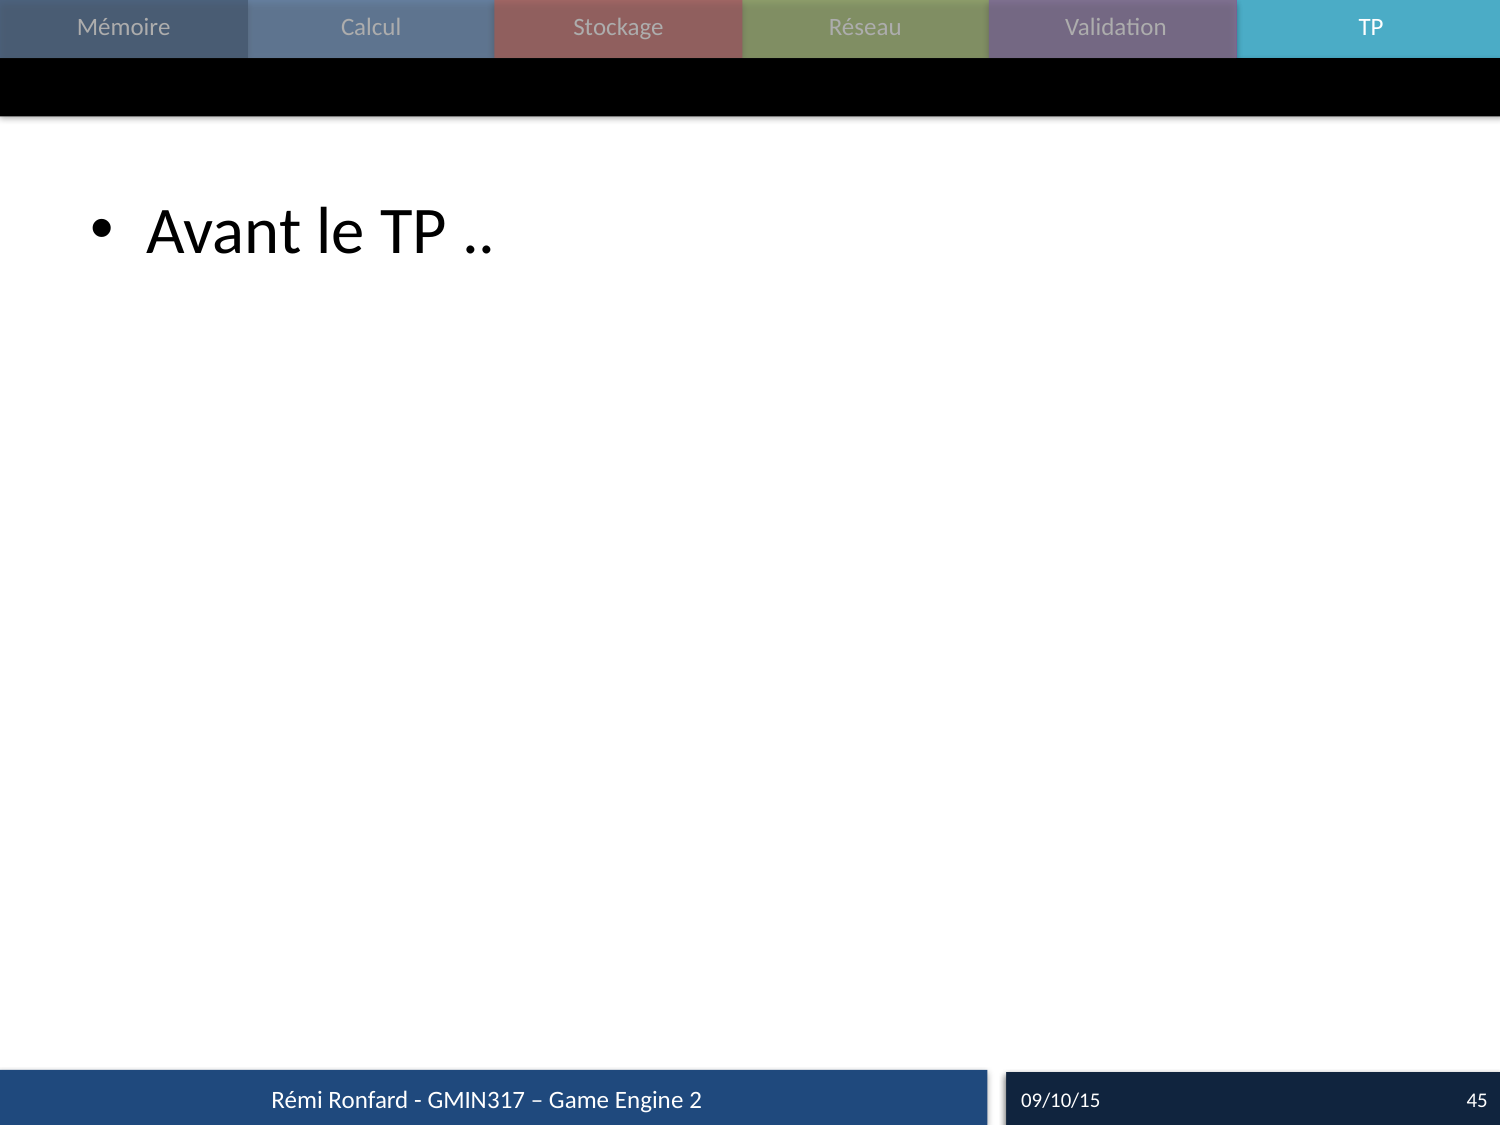

#
Avant le TP ..

Rémi Ronfard - GMIN317 – Game Engine 2
09/10/15
45